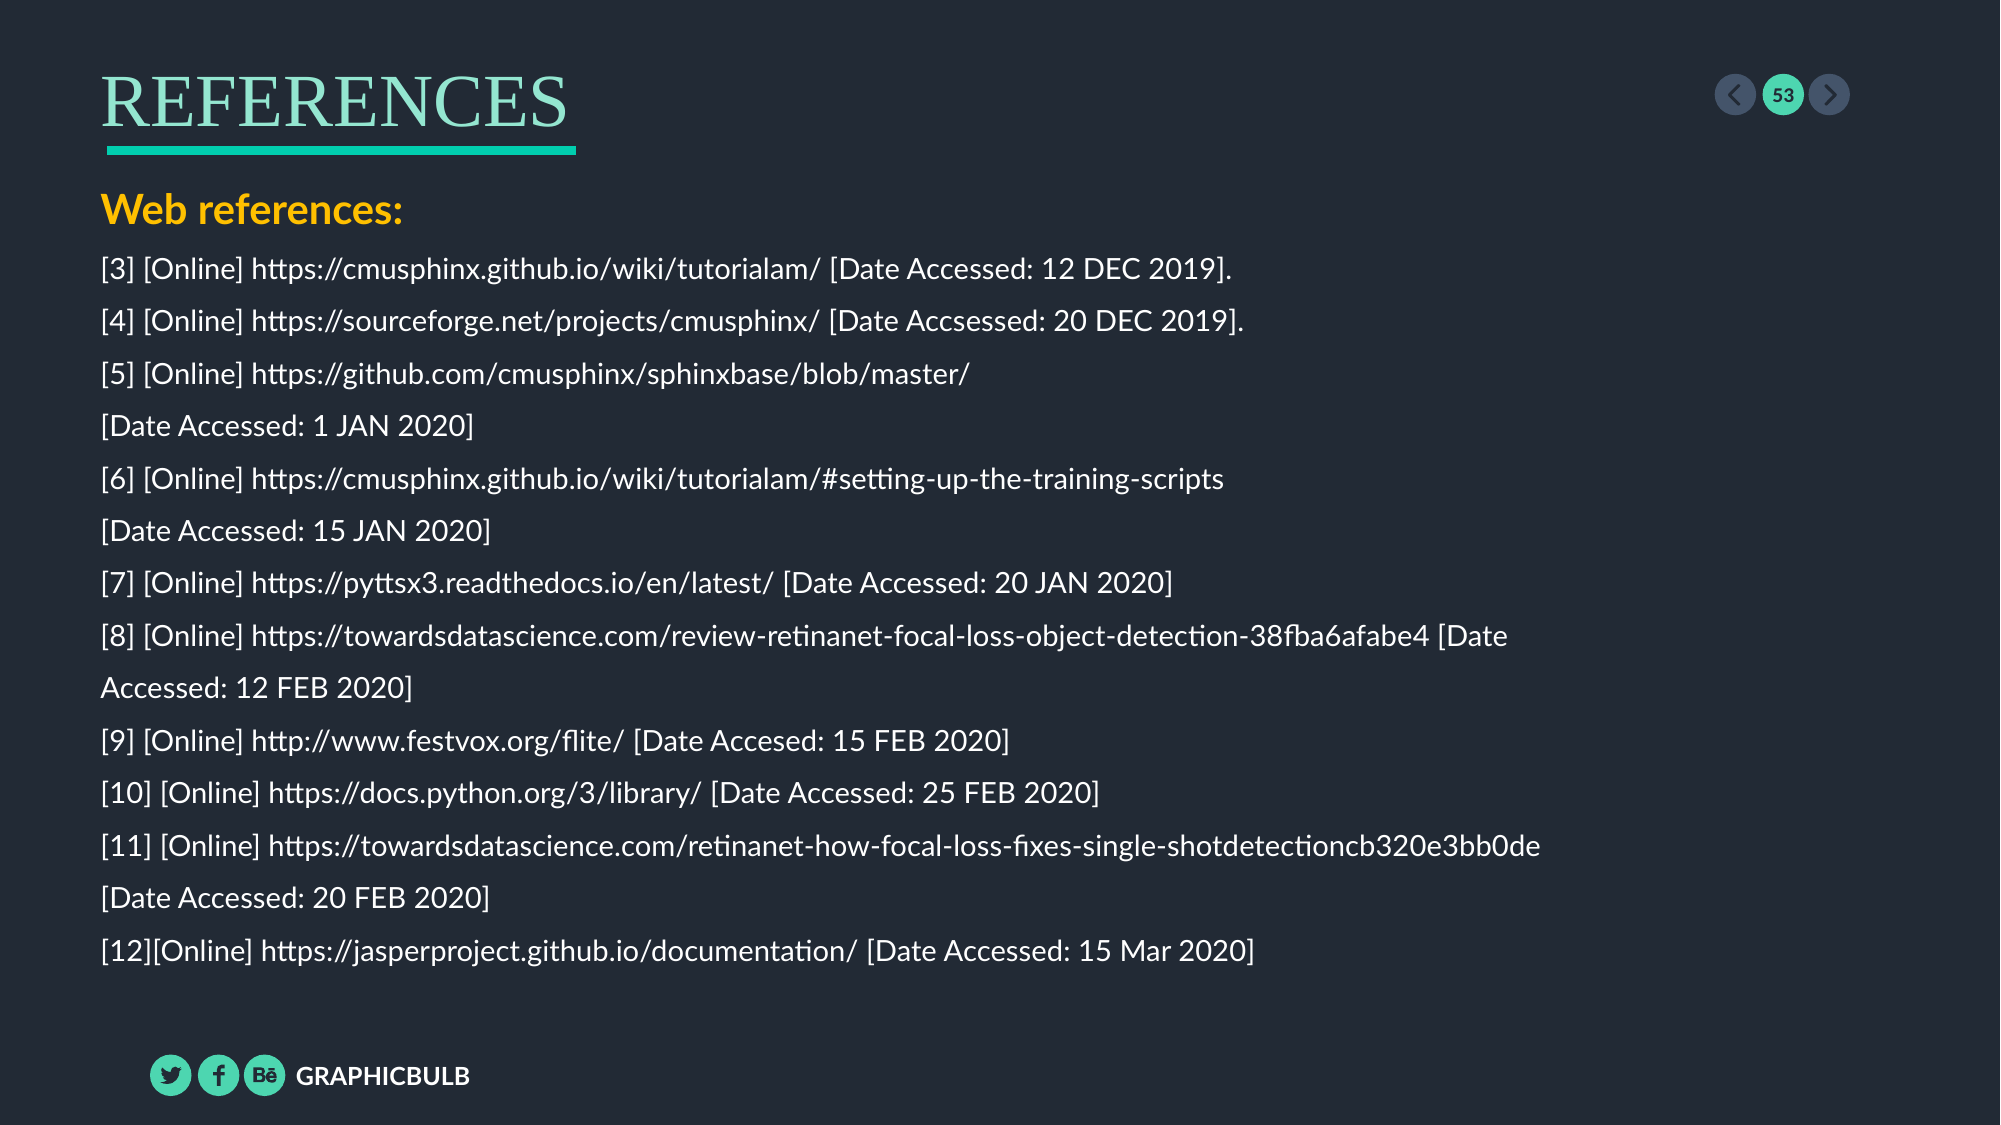

REFERENCES
Web references:
[3] [Online] https://cmusphinx.github.io/wiki/tutorialam/ [Date Accessed: 12 DEC 2019].
[4] [Online] https://sourceforge.net/projects/cmusphinx/ [Date Accsessed: 20 DEC 2019].
[5] [Online] https://github.com/cmusphinx/sphinxbase/blob/master/
[Date Accessed: 1 JAN 2020]
[6] [Online] https://cmusphinx.github.io/wiki/tutorialam/#setting-up-the-training-scripts
[Date Accessed: 15 JAN 2020]
[7] [Online] https://pyttsx3.readthedocs.io/en/latest/ [Date Accessed: 20 JAN 2020]
[8] [Online] https://towardsdatascience.com/review-retinanet-focal-loss-object-detection-38fba6afabe4 [Date
Accessed: 12 FEB 2020]
[9] [Online] http://www.festvox.org/flite/ [Date Accesed: 15 FEB 2020]
[10] [Online] https://docs.python.org/3/library/ [Date Accessed: 25 FEB 2020]
[11] [Online] https://towardsdatascience.com/retinanet-how-focal-loss-fixes-single-shotdetectioncb320e3bb0de
[Date Accessed: 20 FEB 2020]
[12][Online] https://jasperproject.github.io/documentation/ [Date Accessed: 15 Mar 2020]